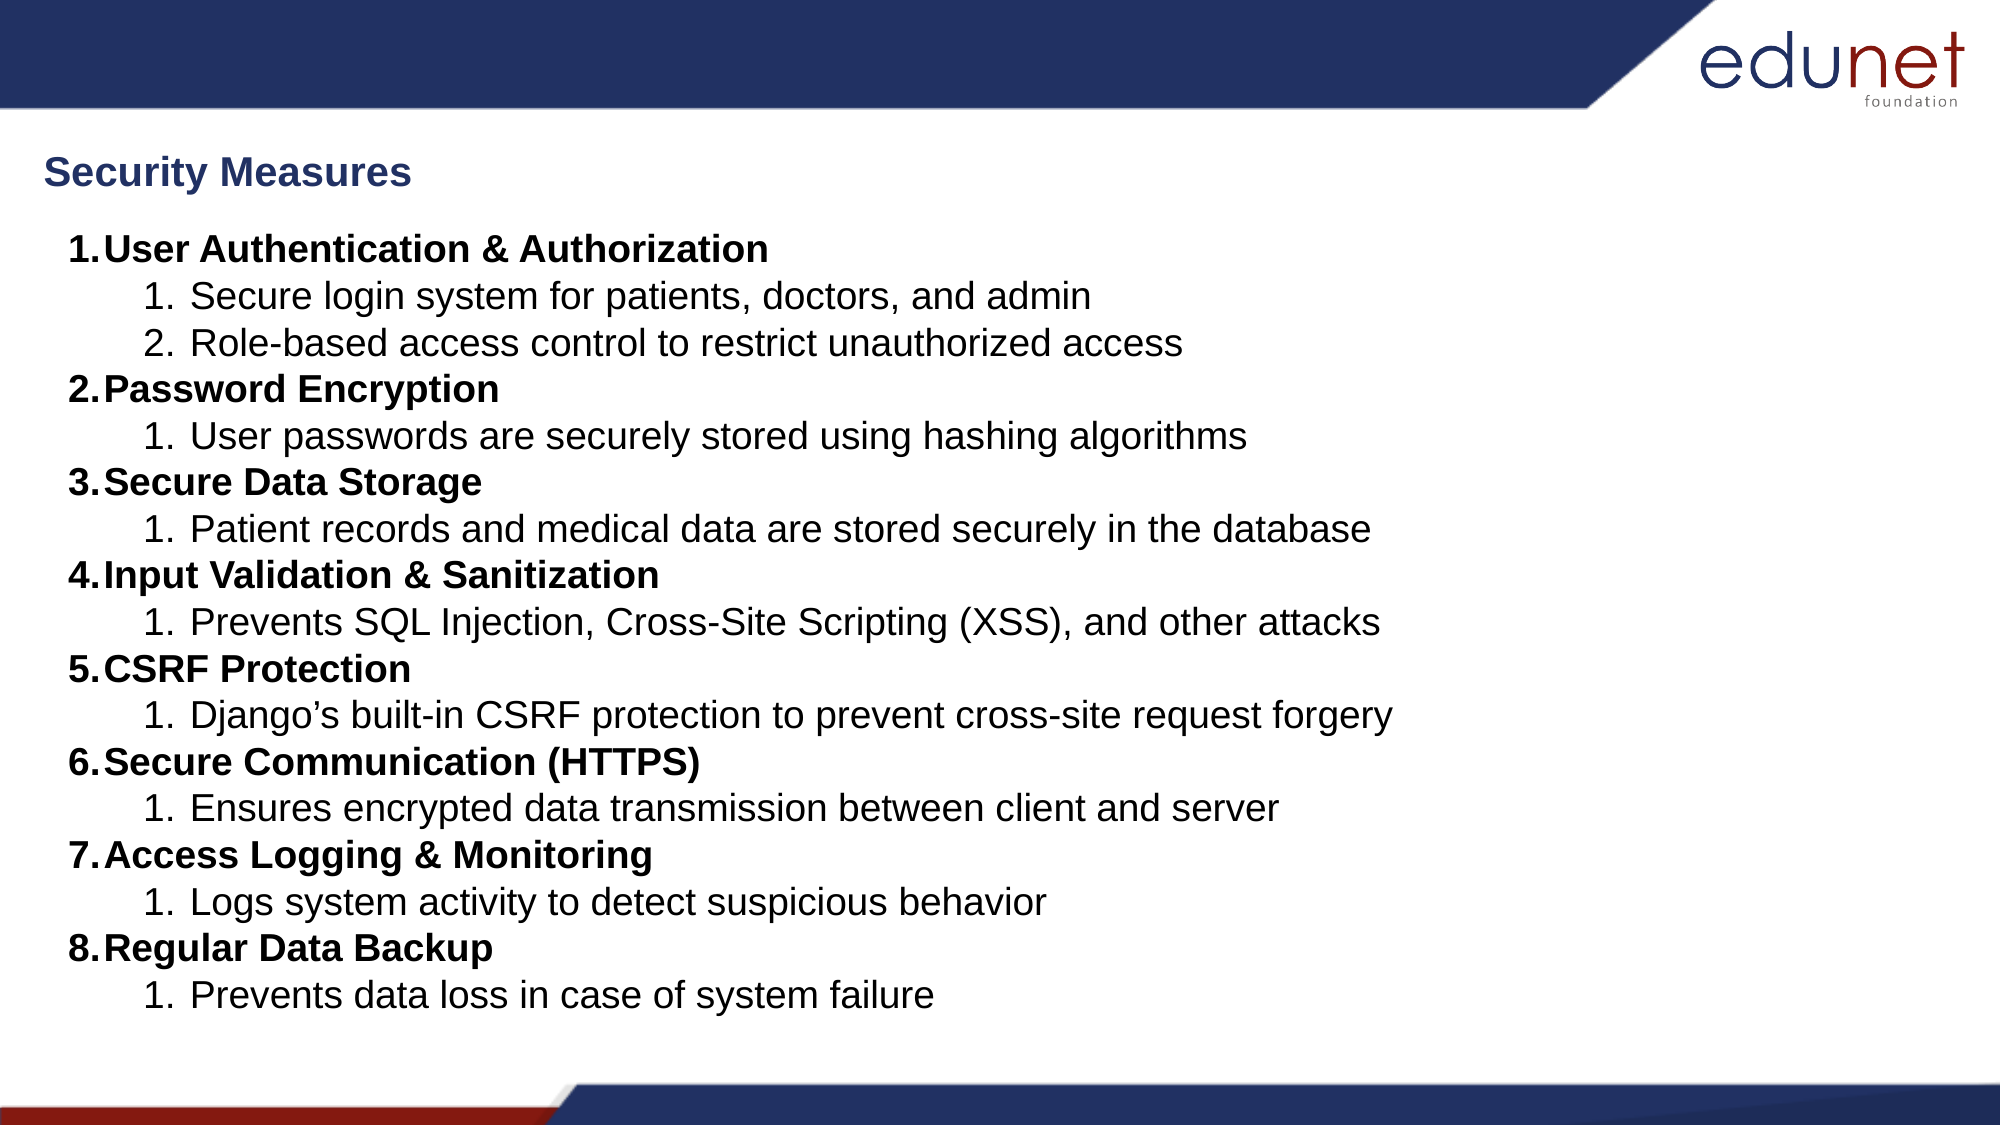

Security Measures

User Authentication & Authorization
Secure login system for patients, doctors, and admin
Role-based access control to restrict unauthorized access
Password Encryption
User passwords are securely stored using hashing algorithms
Secure Data Storage
Patient records and medical data are stored securely in the database
Input Validation & Sanitization
Prevents SQL Injection, Cross-Site Scripting (XSS), and other attacks
CSRF Protection
Django’s built-in CSRF protection to prevent cross-site request forgery
Secure Communication (HTTPS)
Ensures encrypted data transmission between client and server
Access Logging & Monitoring
Logs system activity to detect suspicious behavior
Regular Data Backup
Prevents data loss in case of system failure